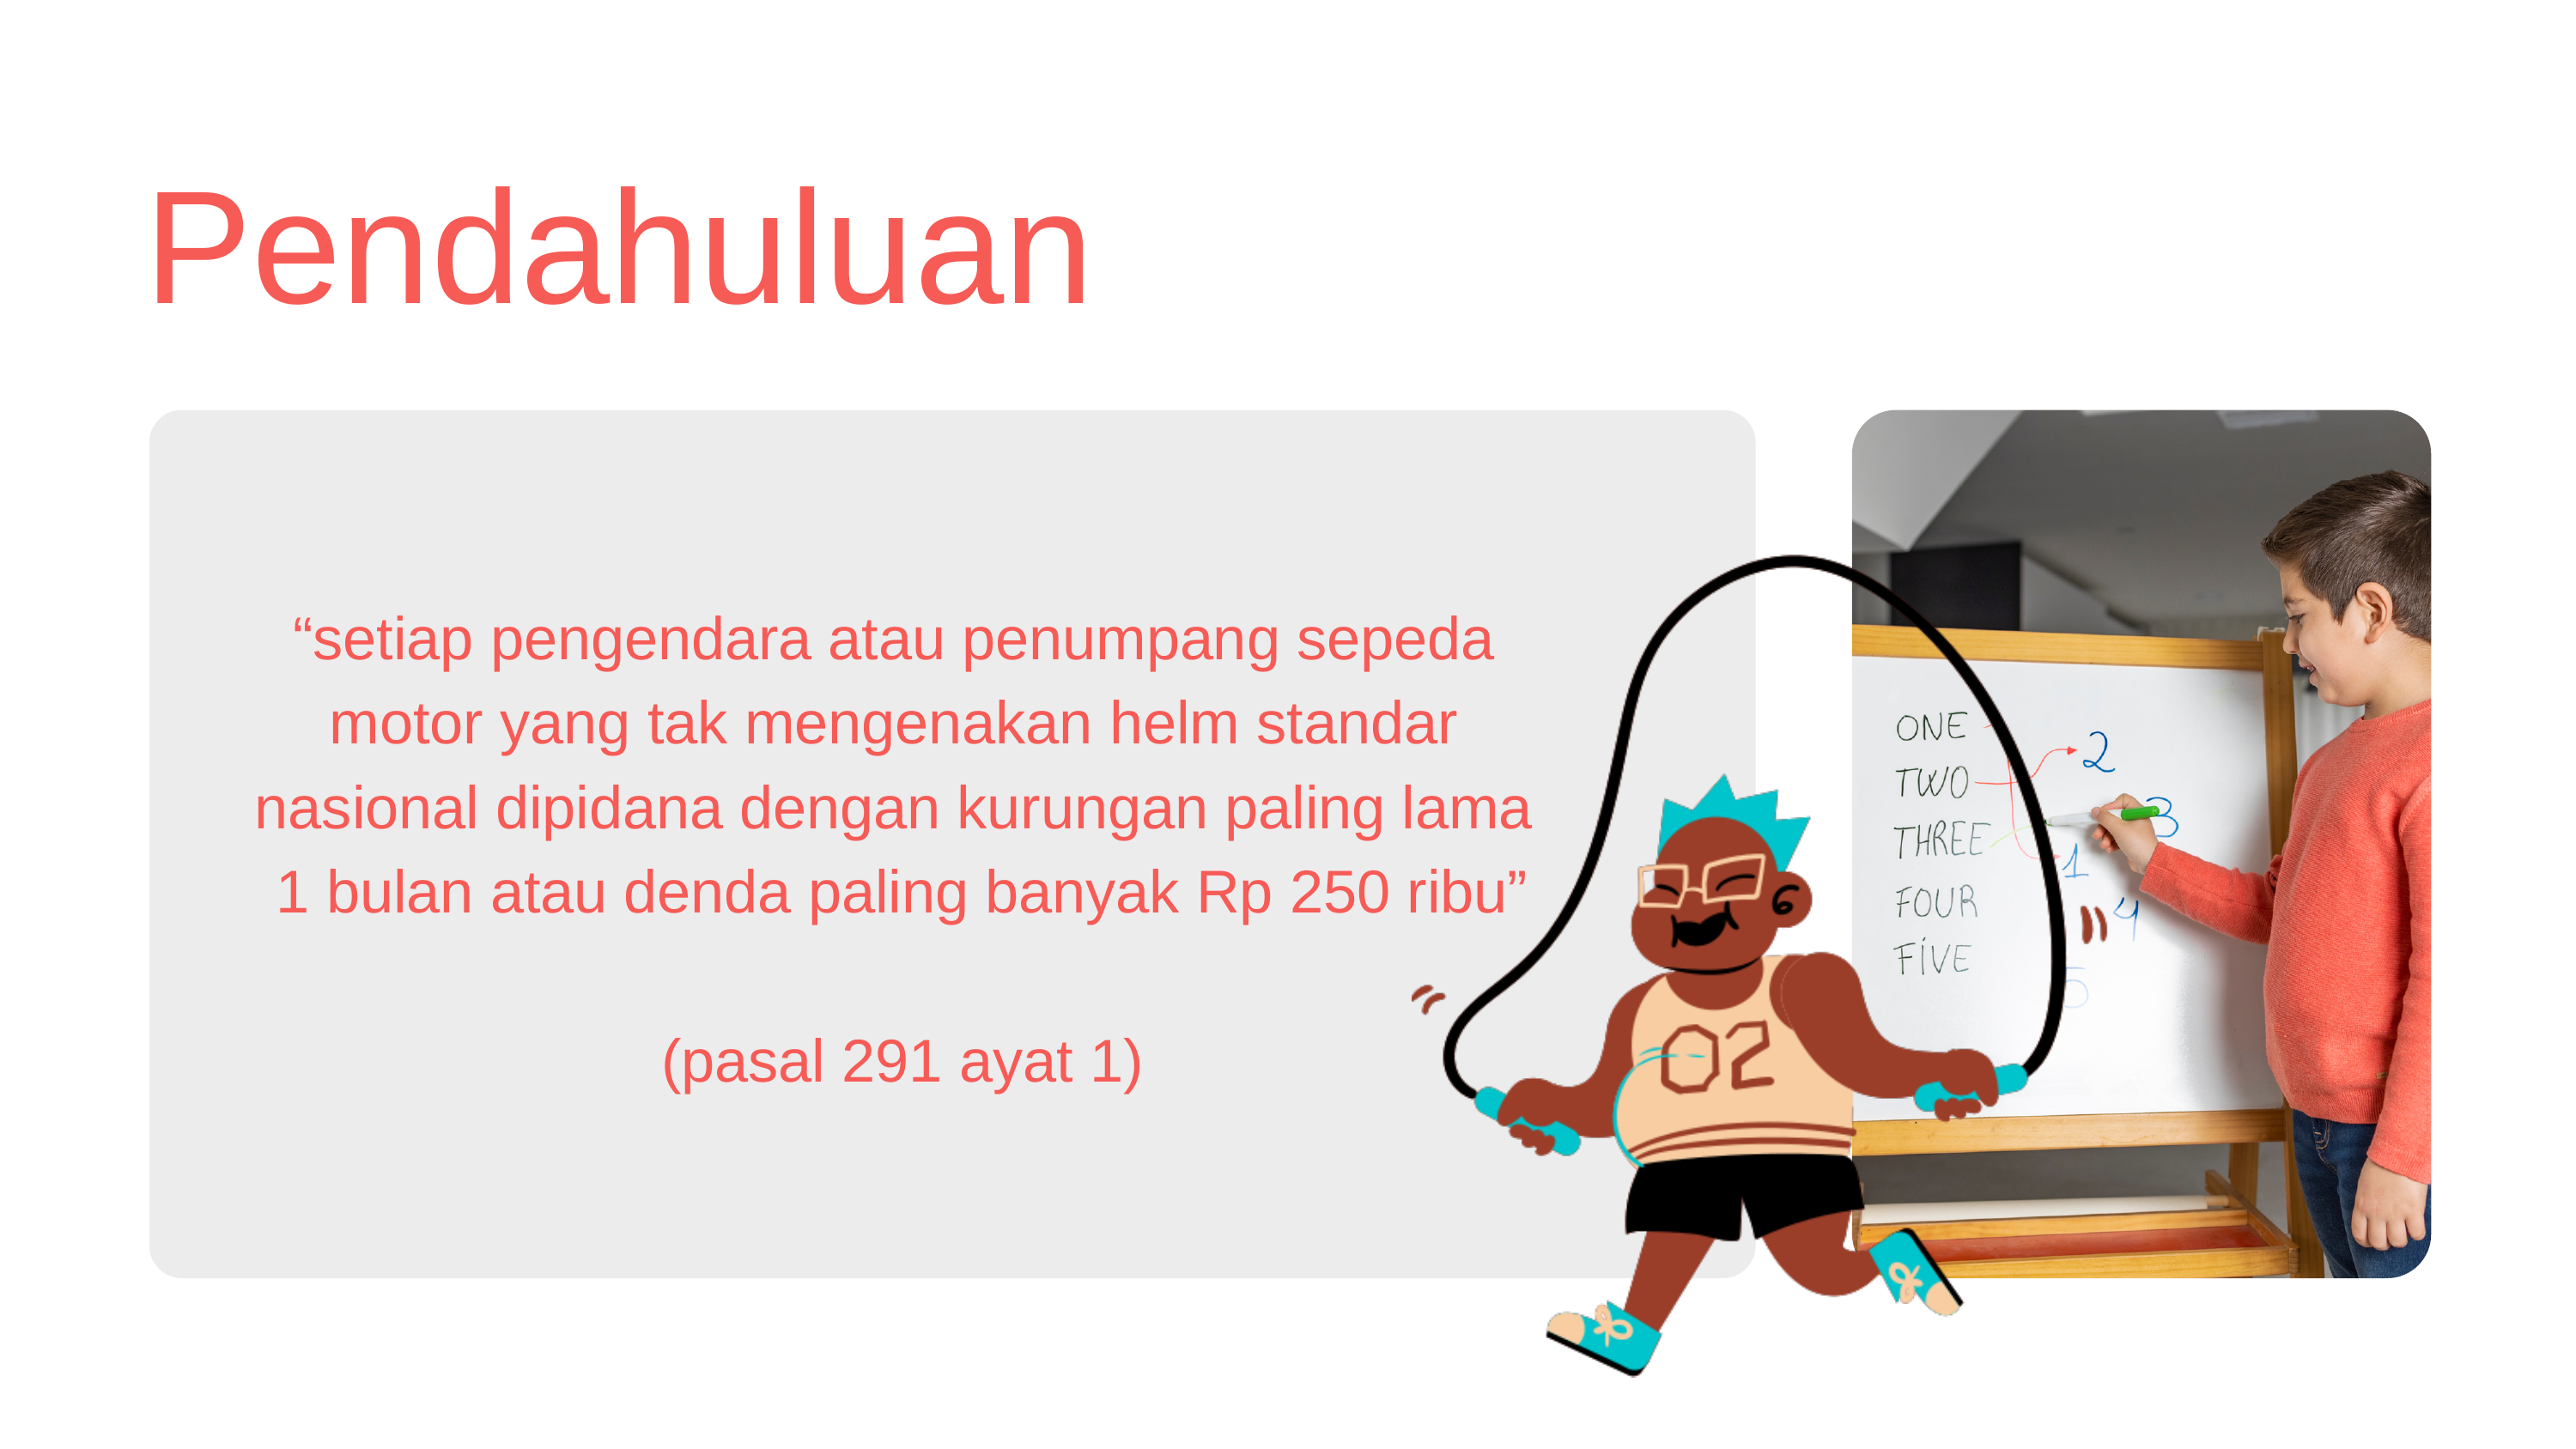

Pendahuluan

“setiap pengendara atau penumpang sepeda
motor yang tak mengenakan helm standar
nasional dipidana dengan kurungan paling lama
1 bulan atau denda paling banyak Rp 250 ribu”

(pasal 291 ayat 1)